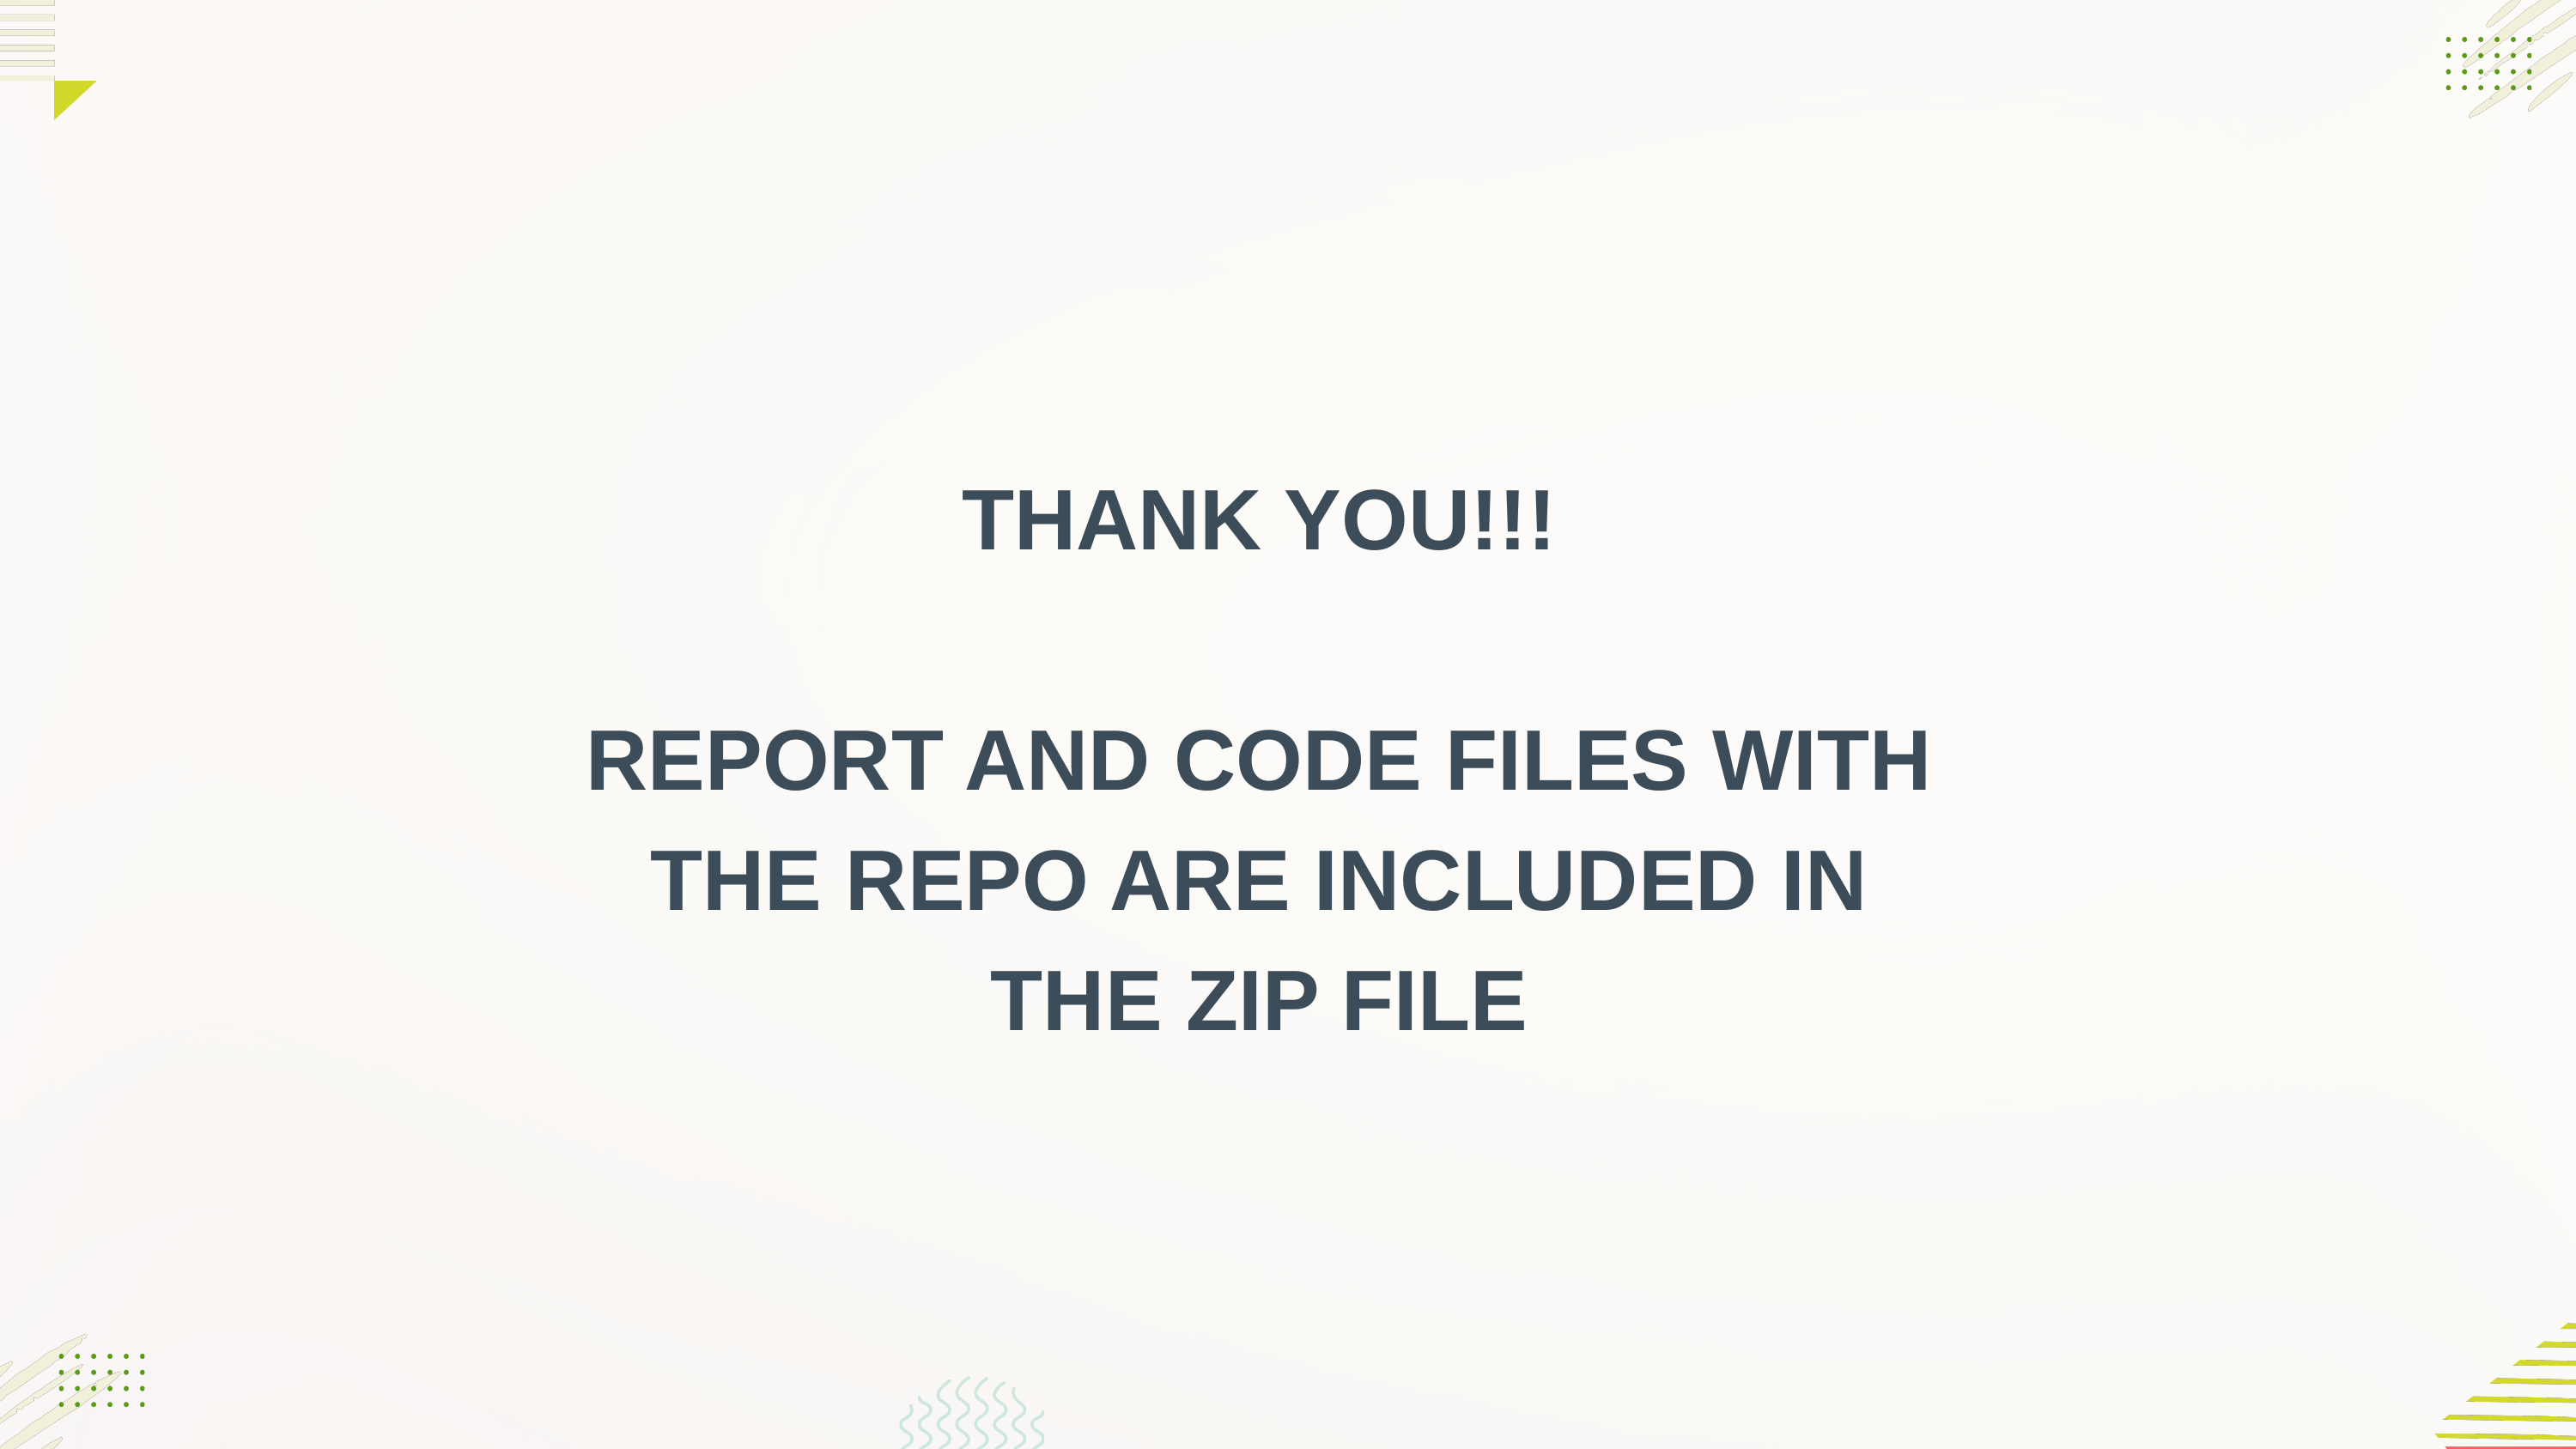

THANK YOU!!!

REPORT AND CODE FILES WITH THE REPO ARE INCLUDED IN THE ZIP FILE